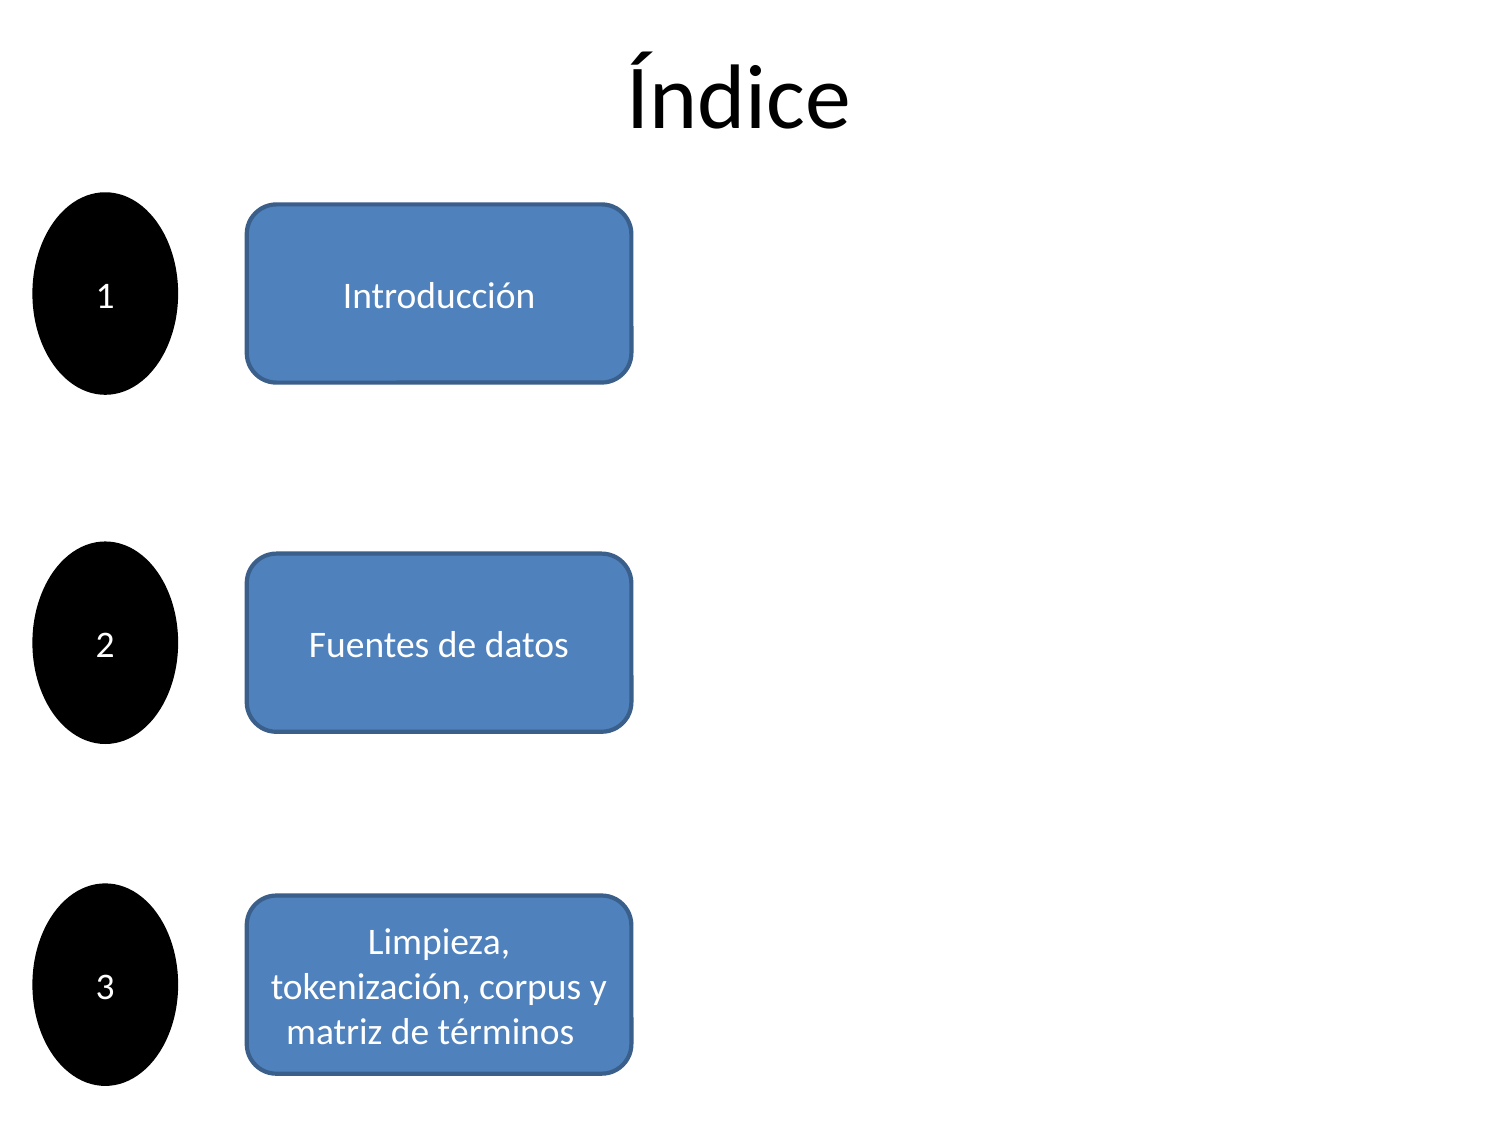

# Índice
1
Introducción
2
Fuentes de datos
3
Limpieza, tokenización, corpus y matriz de términos